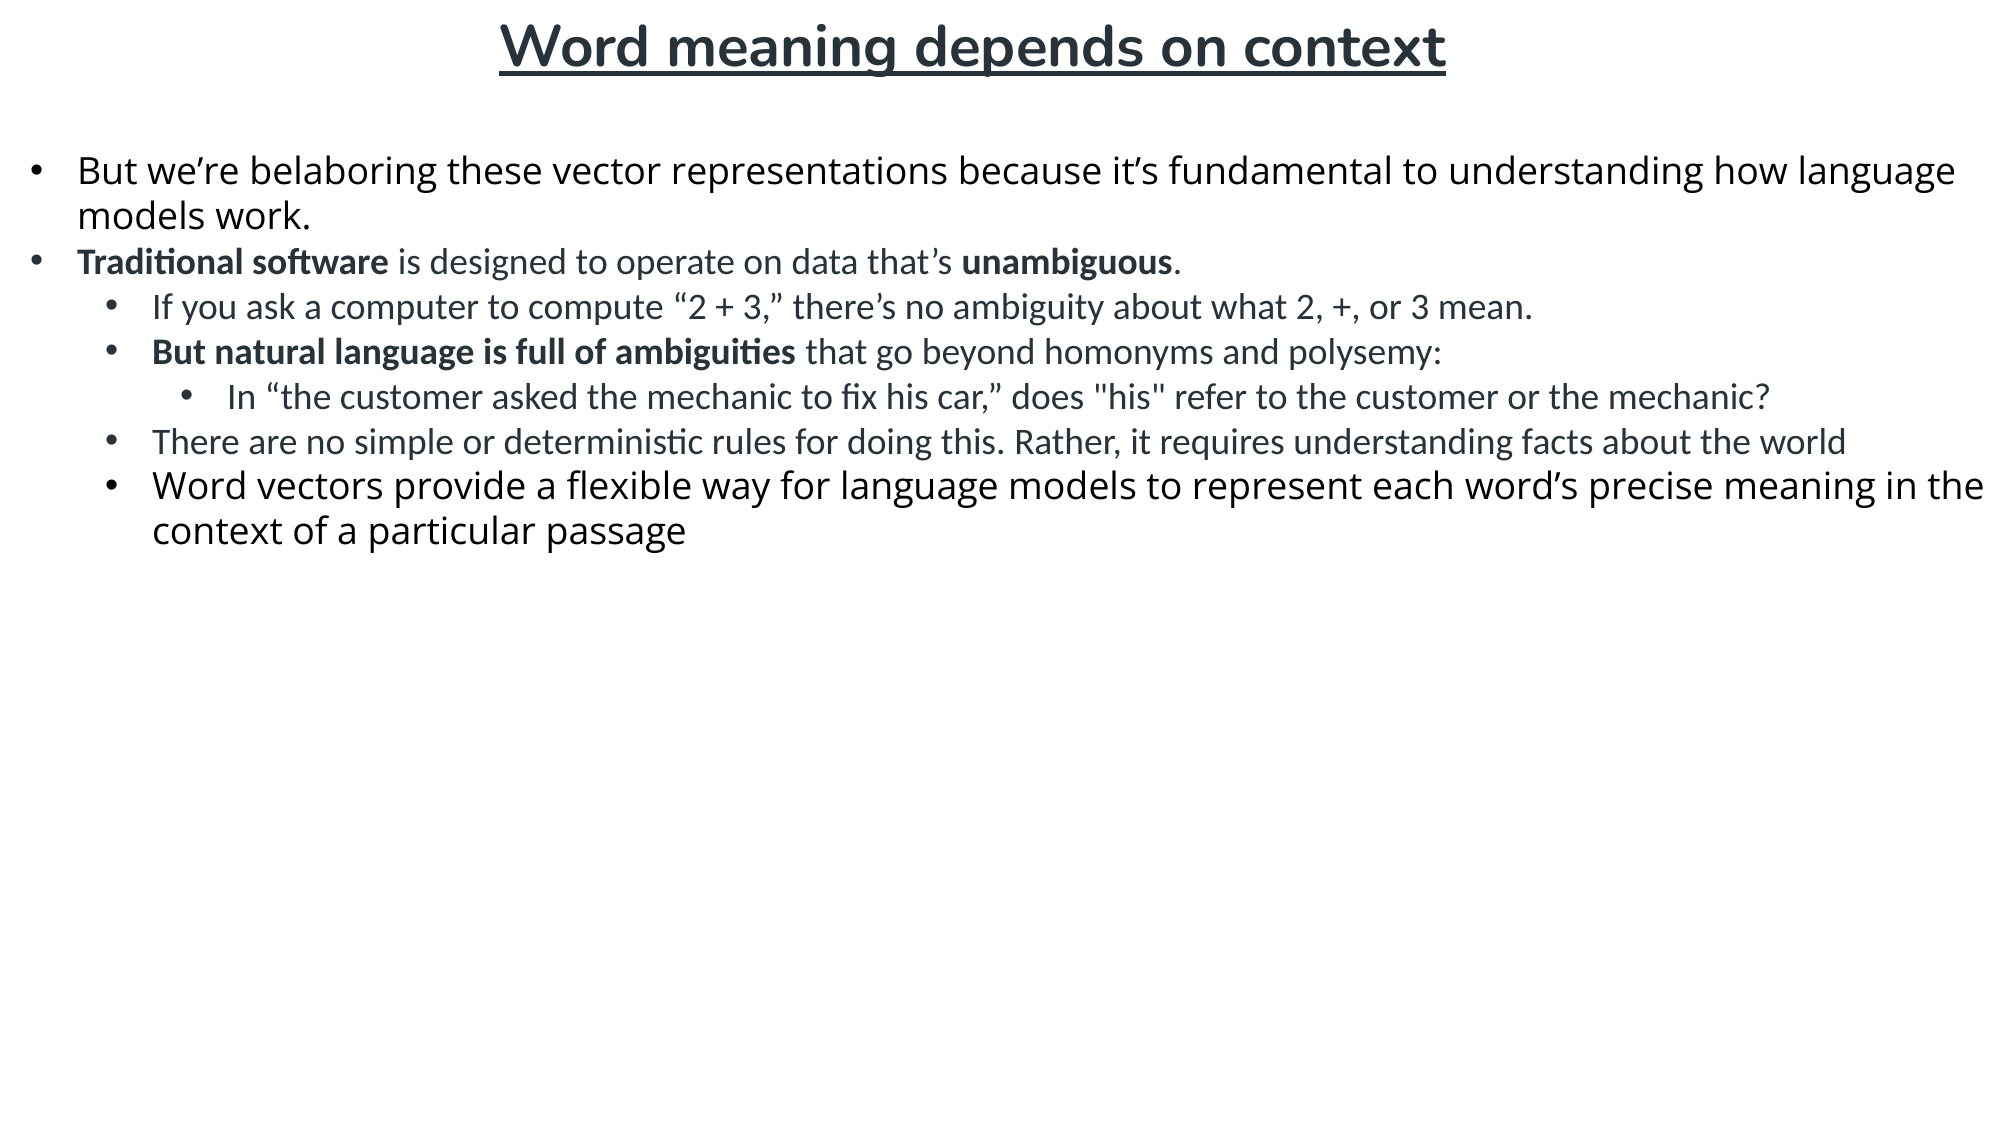

# Word meaning depends on context

But we’re belaboring these vector representations because it’s fundamental to understanding how language models work.
Traditional software is designed to operate on data that’s unambiguous.
If you ask a computer to compute “2 + 3,” there’s no ambiguity about what 2, +, or 3 mean.
But natural language is full of ambiguities that go beyond homonyms and polysemy:
In “the customer asked the mechanic to fix his car,” does "his" refer to the customer or the mechanic?
There are no simple or deterministic rules for doing this. Rather, it requires understanding facts about the world
Word vectors provide a flexible way for language models to represent each word’s precise meaning in the context of a particular passage